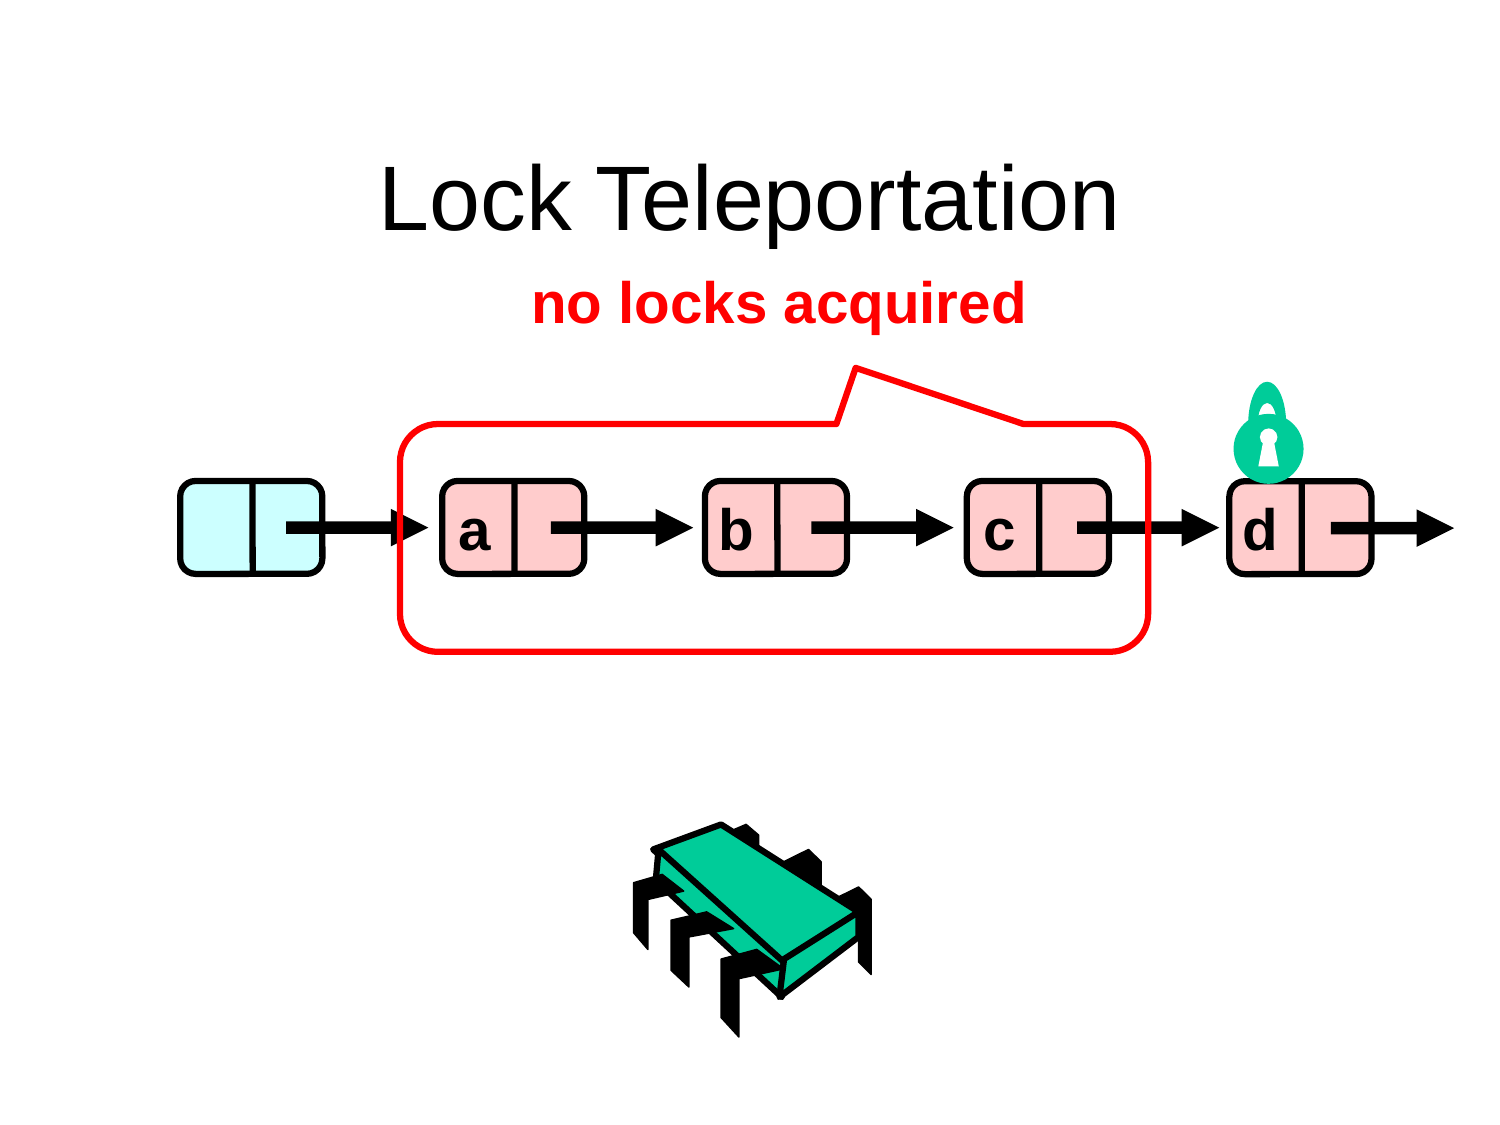

# Lock Teleportation
no locks acquired

a

b

c

d